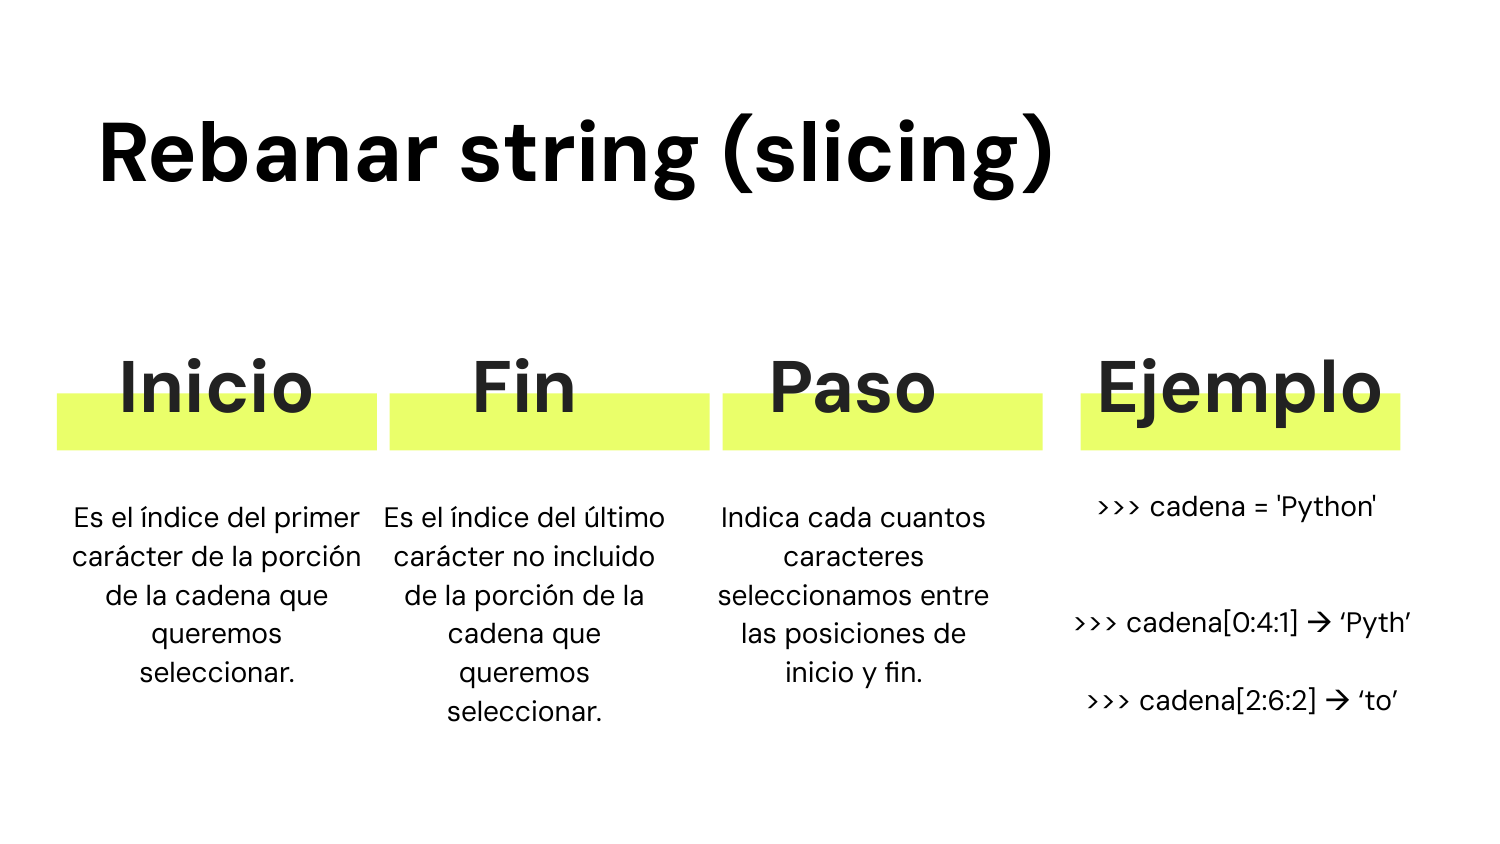

Rebanar string (slicing)
Fin
Inicio
Paso
Ejemplo

>>> cadena = 'Python'
>>> cadena[0:4:1] 🡪 ‘Pyth’
>>> cadena[2:6:2] 🡪 ‘to’
Es el índice del primer carácter de la porción de la cadena que queremos seleccionar.

Es el índice del último carácter no incluido de la porción de la cadena que queremos seleccionar.

Indica cada cuantos caracteres seleccionamos entre las posiciones de inicio y fin.